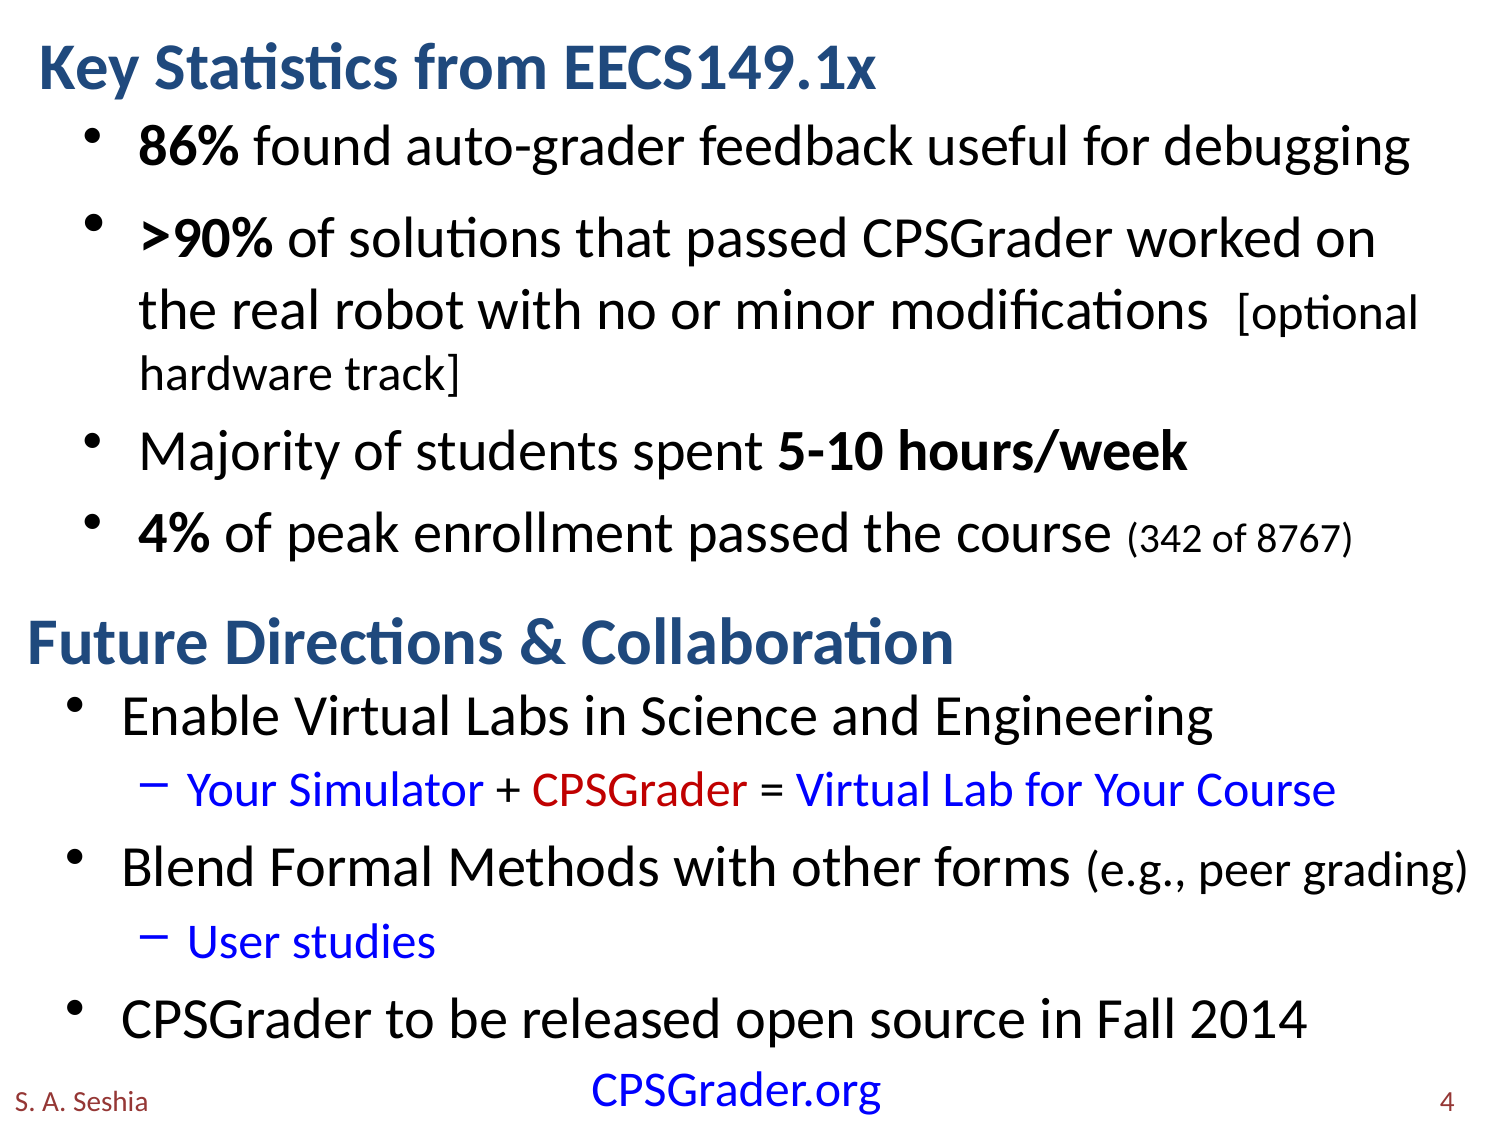

# Key Statistics from EECS149.1x
86% found auto-grader feedback useful for debugging
>90% of solutions that passed CPSGrader worked on the real robot with no or minor modifications  [optional hardware track]
Majority of students spent 5-10 hours/week
4% of peak enrollment passed the course (342 of 8767)
Future Directions & Collaboration
Enable Virtual Labs in Science and Engineering
Your Simulator + CPSGrader = Virtual Lab for Your Course
Blend Formal Methods with other forms (e.g., peer grading)
User studies
CPSGrader to be released open source in Fall 2014
CPSGrader.org
S. A. Seshia
4